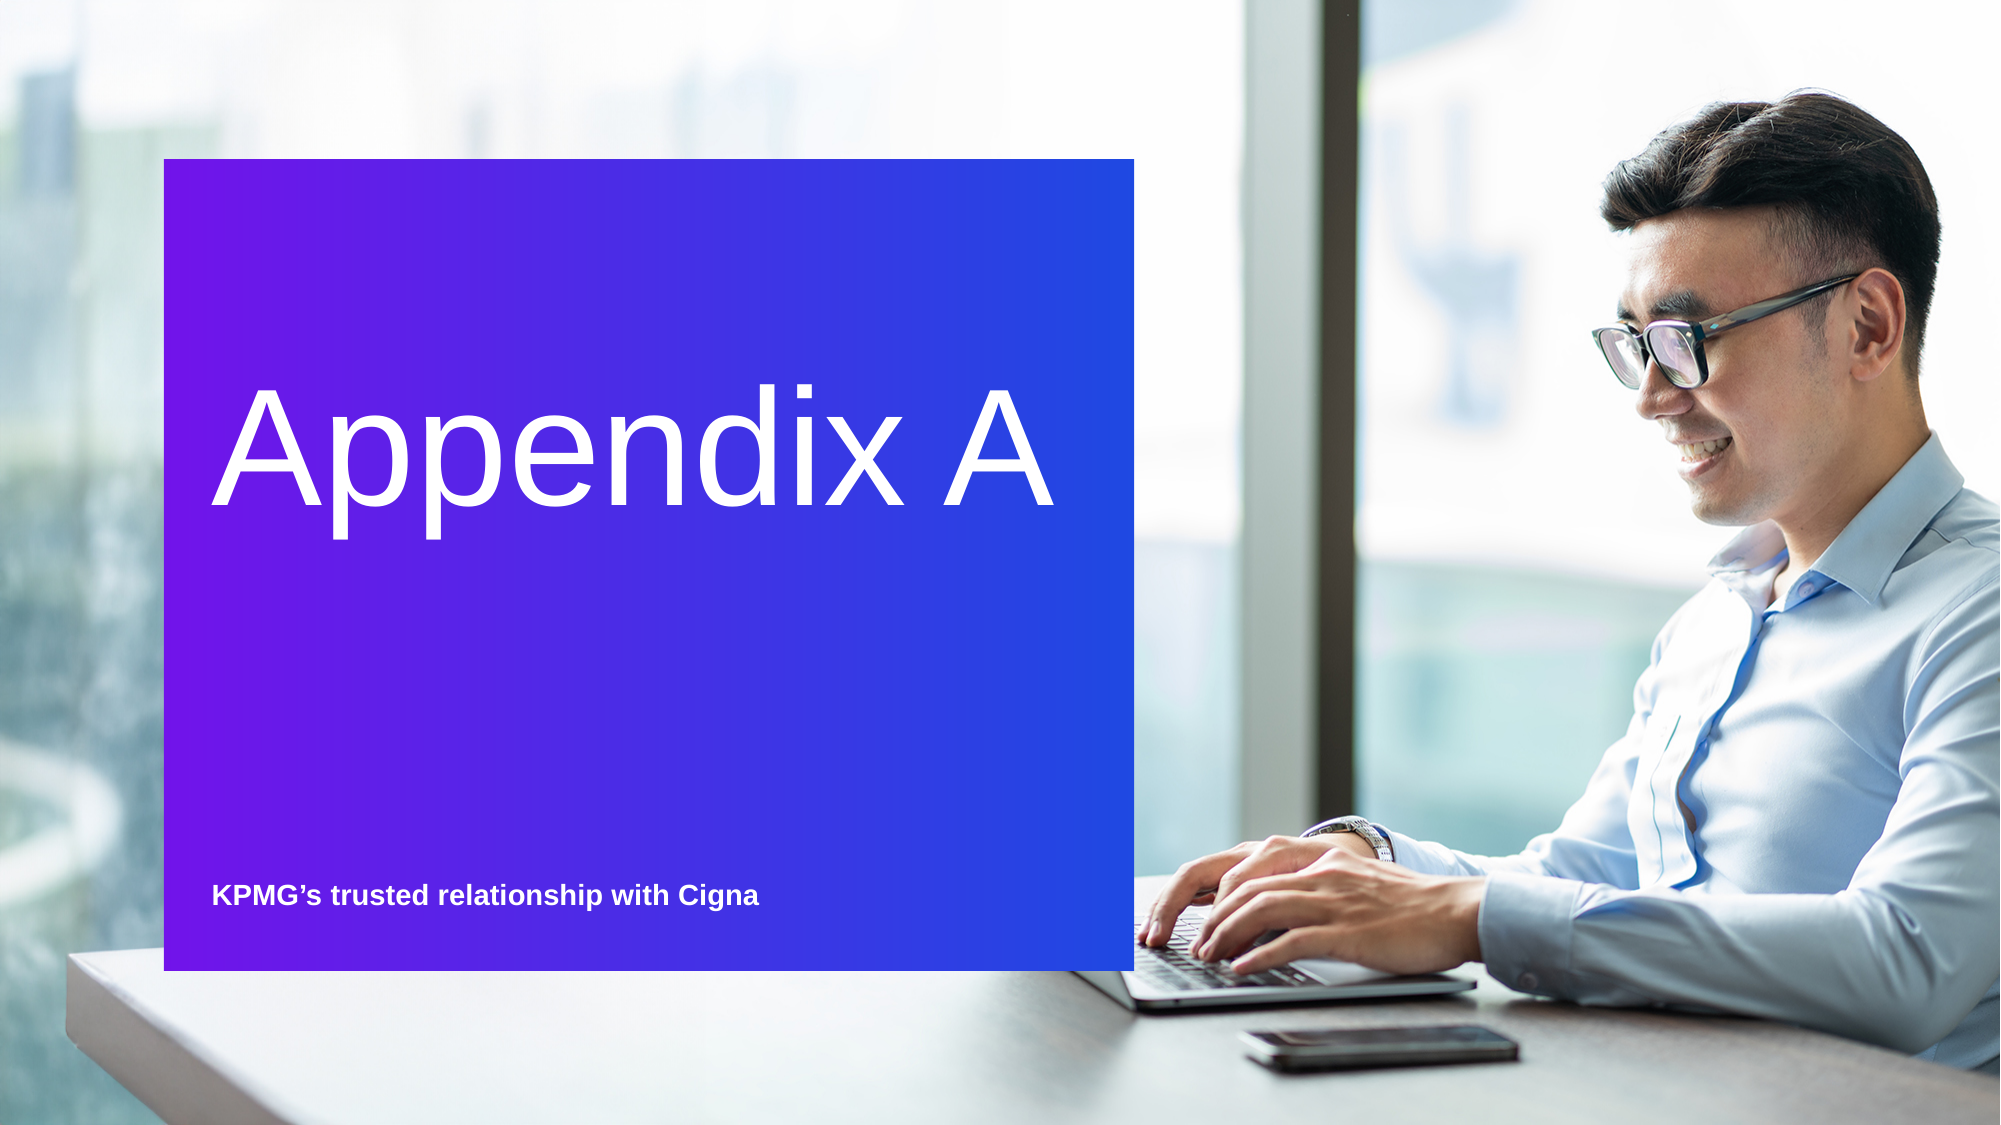

# Appendix A
KPMG’s trusted relationship with Cigna